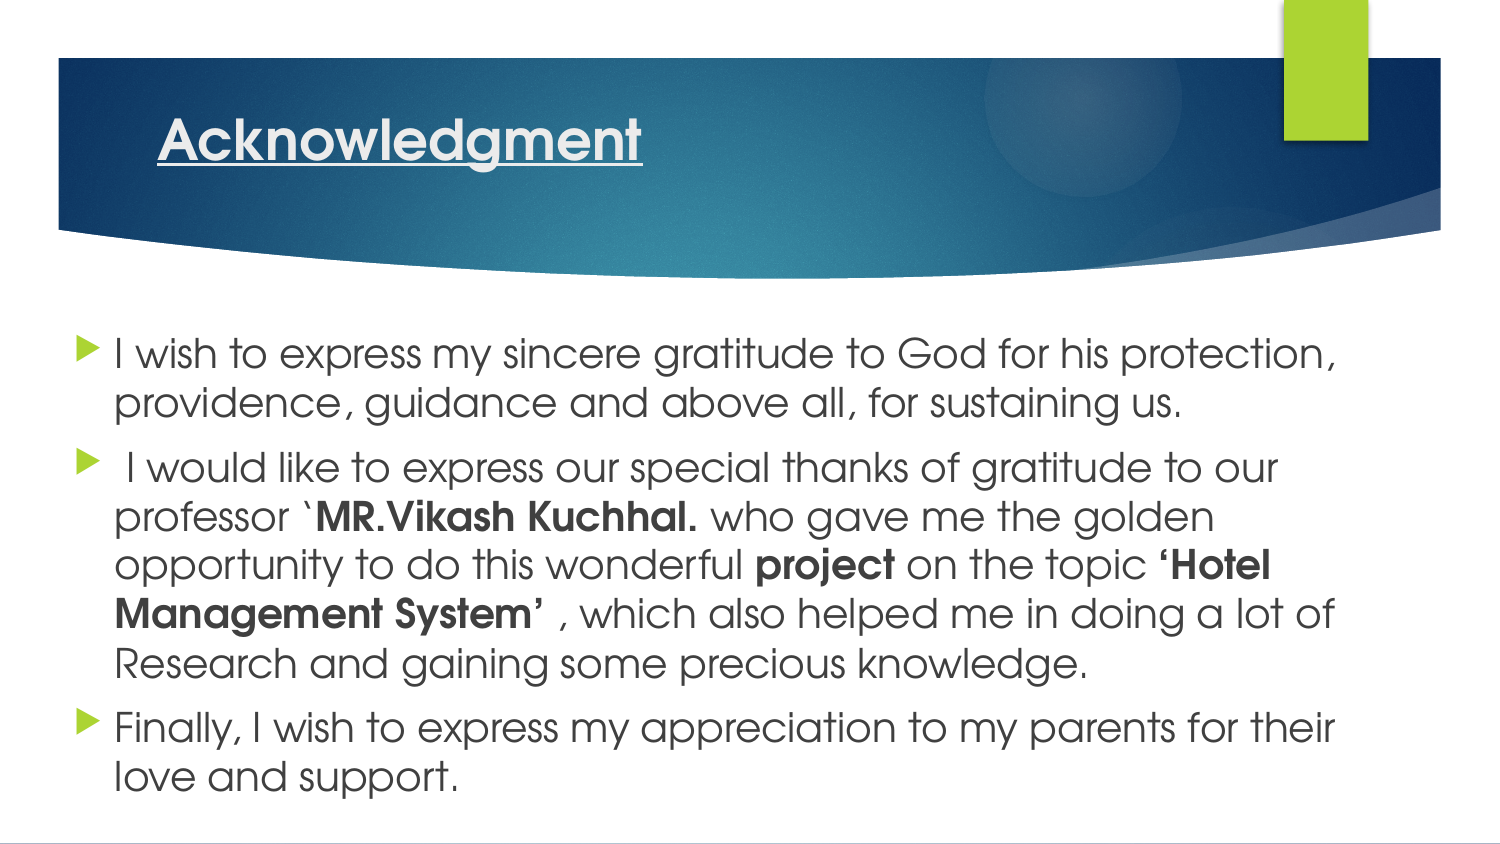

# Acknowledgment
I wish to express my sincere gratitude to God for his protection, providence, guidance and above all, for sustaining us.
 I would like to express our special thanks of gratitude to our professor ‘MR.Vikash Kuchhal. who gave me the golden opportunity to do this wonderful project on the topic ‘Hotel Management System’ , which also helped me in doing a lot of Research and gaining some precious knowledge.
Finally, I wish to express my appreciation to my parents for their love and support.